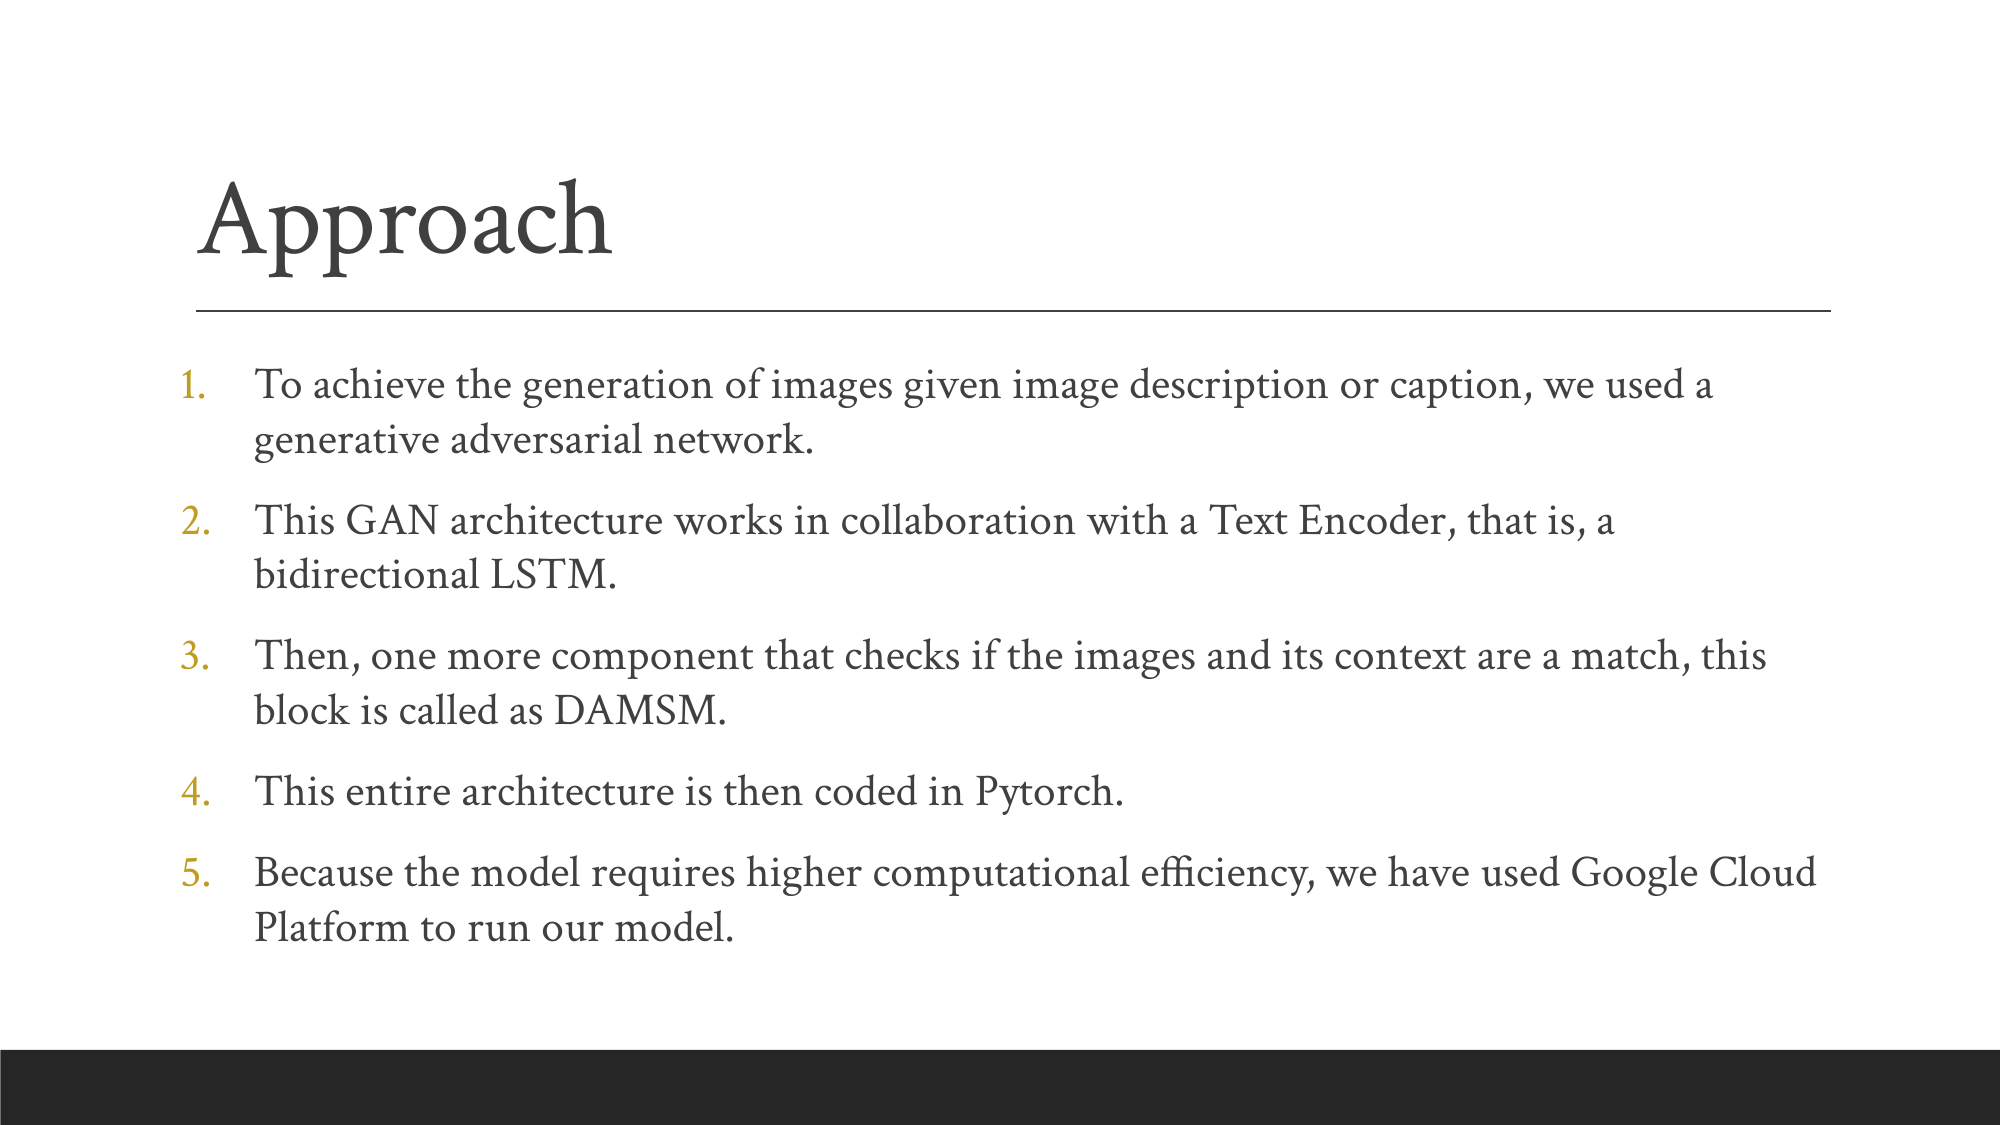

# Approach
To achieve the generation of images given image description or caption, we used a generative adversarial network.
This GAN architecture works in collaboration with a Text Encoder, that is, a bidirectional LSTM.
Then, one more component that checks if the images and its context are a match, this block is called as DAMSM.
This entire architecture is then coded in Pytorch.
Because the model requires higher computational efficiency, we have used Google Cloud Platform to run our model.